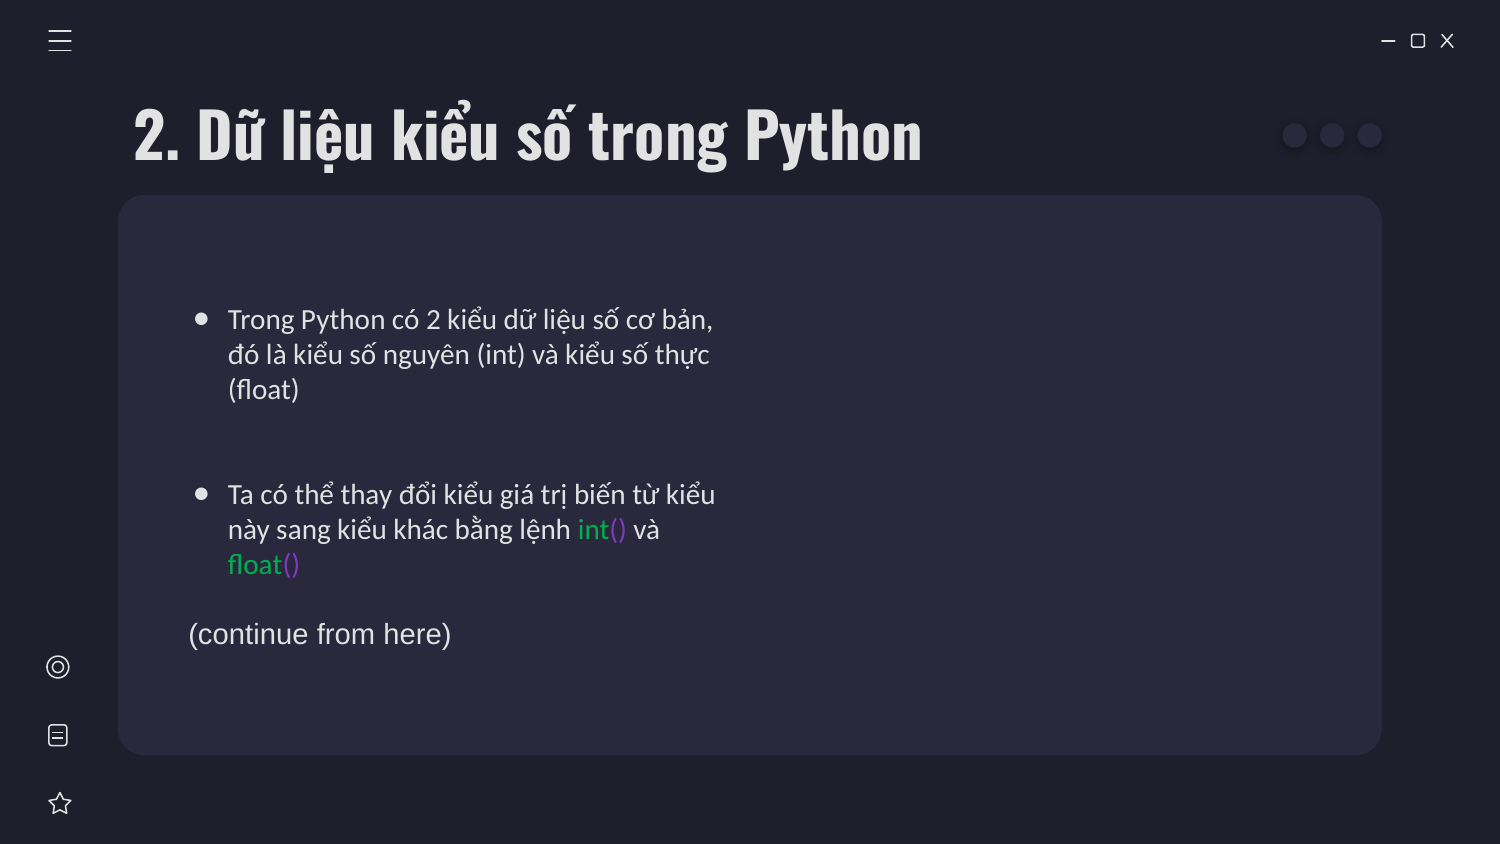

# 2. Dữ liệu kiểu số trong Python

Trong Python có 2 kiểu dữ liệu số cơ bản, đó là kiểu số nguyên (int) và kiểu số thực (float)

Ta có thể thay đổi kiểu giá trị biến từ kiểu này sang kiểu khác bằng lệnh int() và float()

(continue from here)